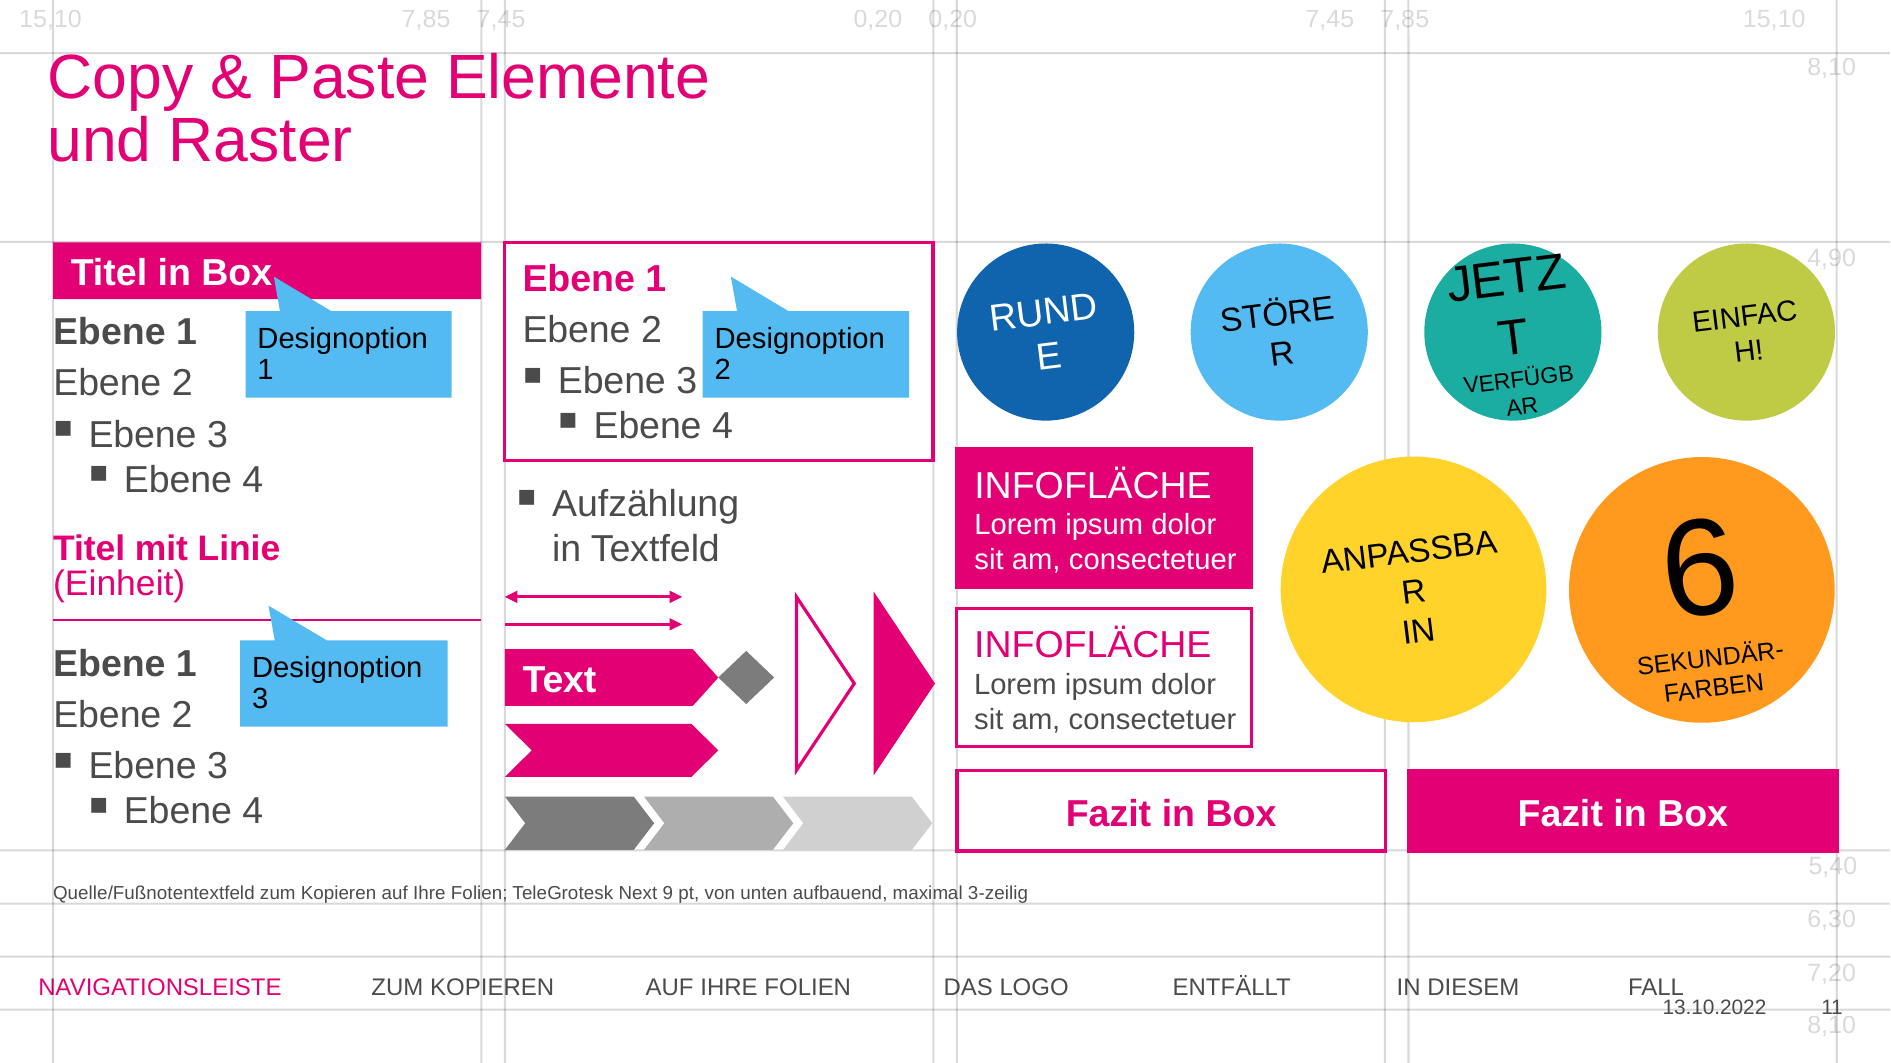

15,10
7,85
7,45
0,20
0,20
7,45
7,85
15,10
8,10
4,90
5,40
6,30
7,20
8,10
# Copy & Paste Elemente und Raster
Titel in Box
Ebene 1
Ebene 2
Ebene 3
Ebene 4
Runde
Störer
JETZT
VERFÜGBAR
EINFACH!
Ebene 1
Ebene 2
Ebene 3
Ebene 4
Designoption 1
Designoption 2
INFOFLÄCHE
Lorem ipsum dolor sit am, consectetuer
Anpassbar
in
6
Sekundär-Farben
Aufzählung in Textfeld
| Titel mit Linie (Einheit) |
| --- |
Infofläche
Lorem ipsum dolor sit am, consectetuer
Ebene 1
Ebene 2
Ebene 3
Ebene 4
Designoption 3
Text

Fazit in Box
Fazit in Box

Quelle/Fußnotentextfeld zum Kopieren auf Ihre Folien; TeleGrotesk Next 9 pt, von unten aufbauend, maximal 3-zeilig

Navigationsleiste
Zum Kopieren
Auf Ihre Folien
Das Logo
Entfällt
In diesem
Fall
11
- IFS GmbH - BU PFV Daily - intern -
13.10.2022